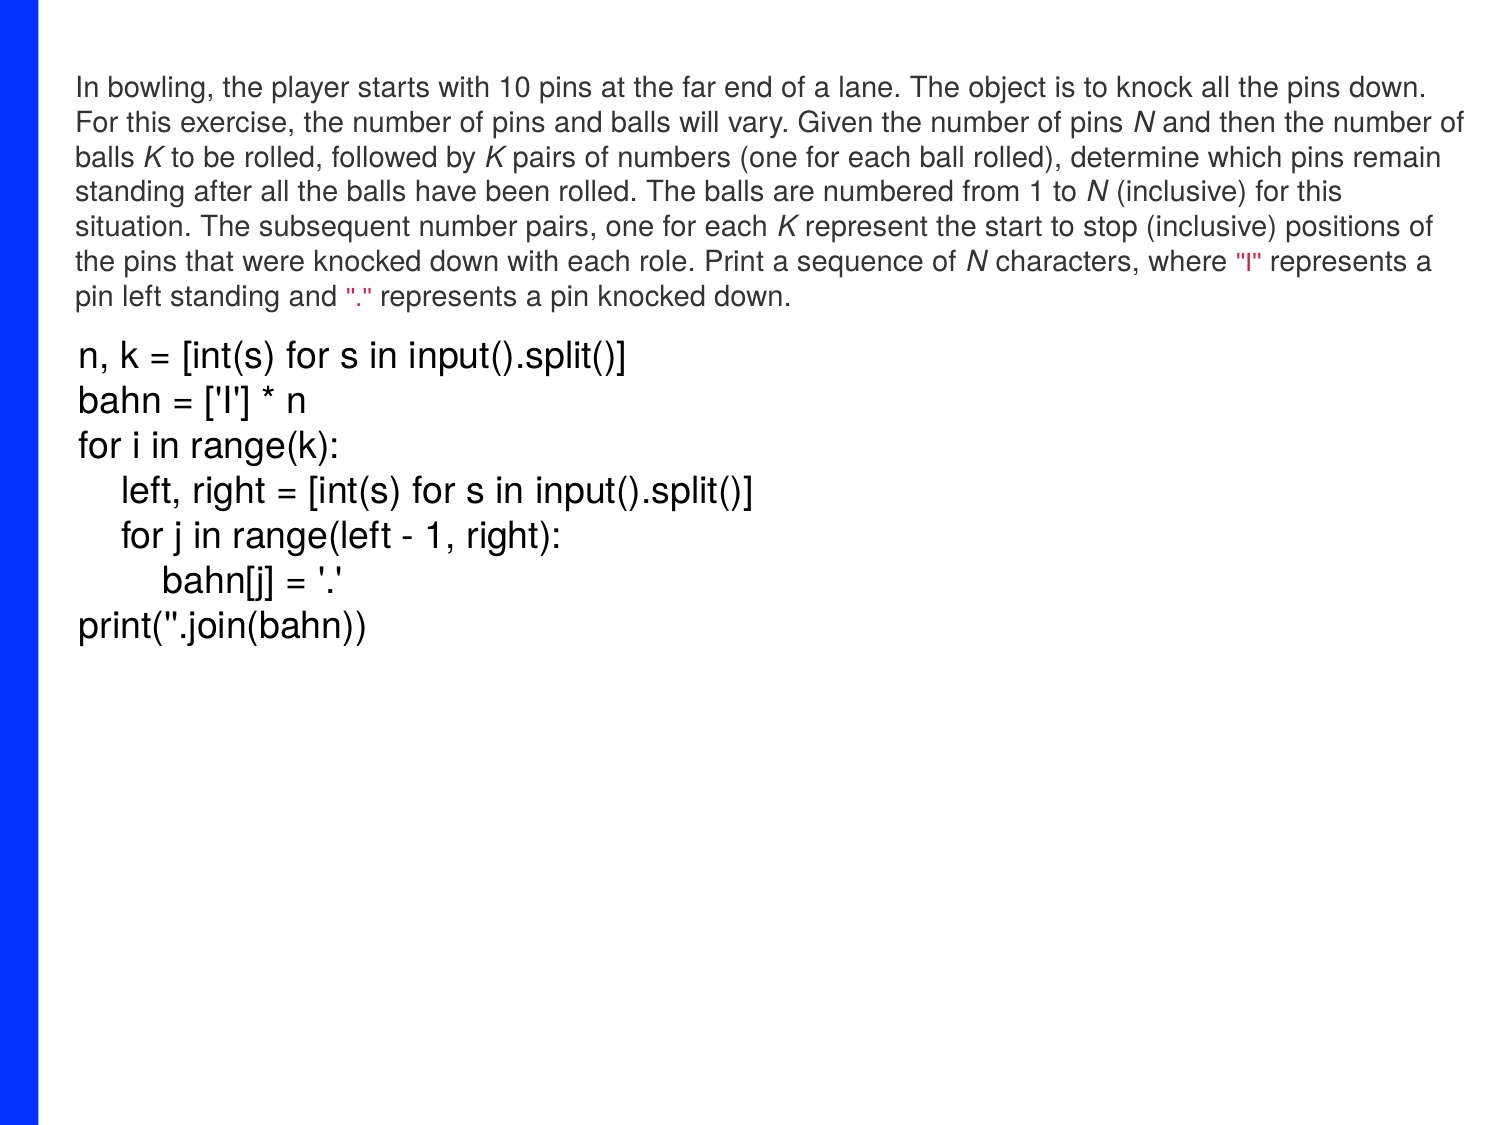

In bowling, the player starts with 10 pins at the far end of a lane. The object is to knock all the pins down. For this exercise, the number of pins and balls will vary. Given the number of pins N and then the number of balls K to be rolled, followed by K pairs of numbers (one for each ball rolled), determine which pins remain standing after all the balls have been rolled. The balls are numbered from 1 to N (inclusive) for this situation. The subsequent number pairs, one for each K represent the start to stop (inclusive) positions of the pins that were knocked down with each role. Print a sequence of N characters, where "I" represents a pin left standing and "." represents a pin knocked down.
n, k = [int(s) for s in input().split()]
bahn = ['I'] * n
for i in range(k):
    left, right = [int(s) for s in input().split()]
    for j in range(left - 1, right):
        bahn[j] = '.'
print(''.join(bahn))